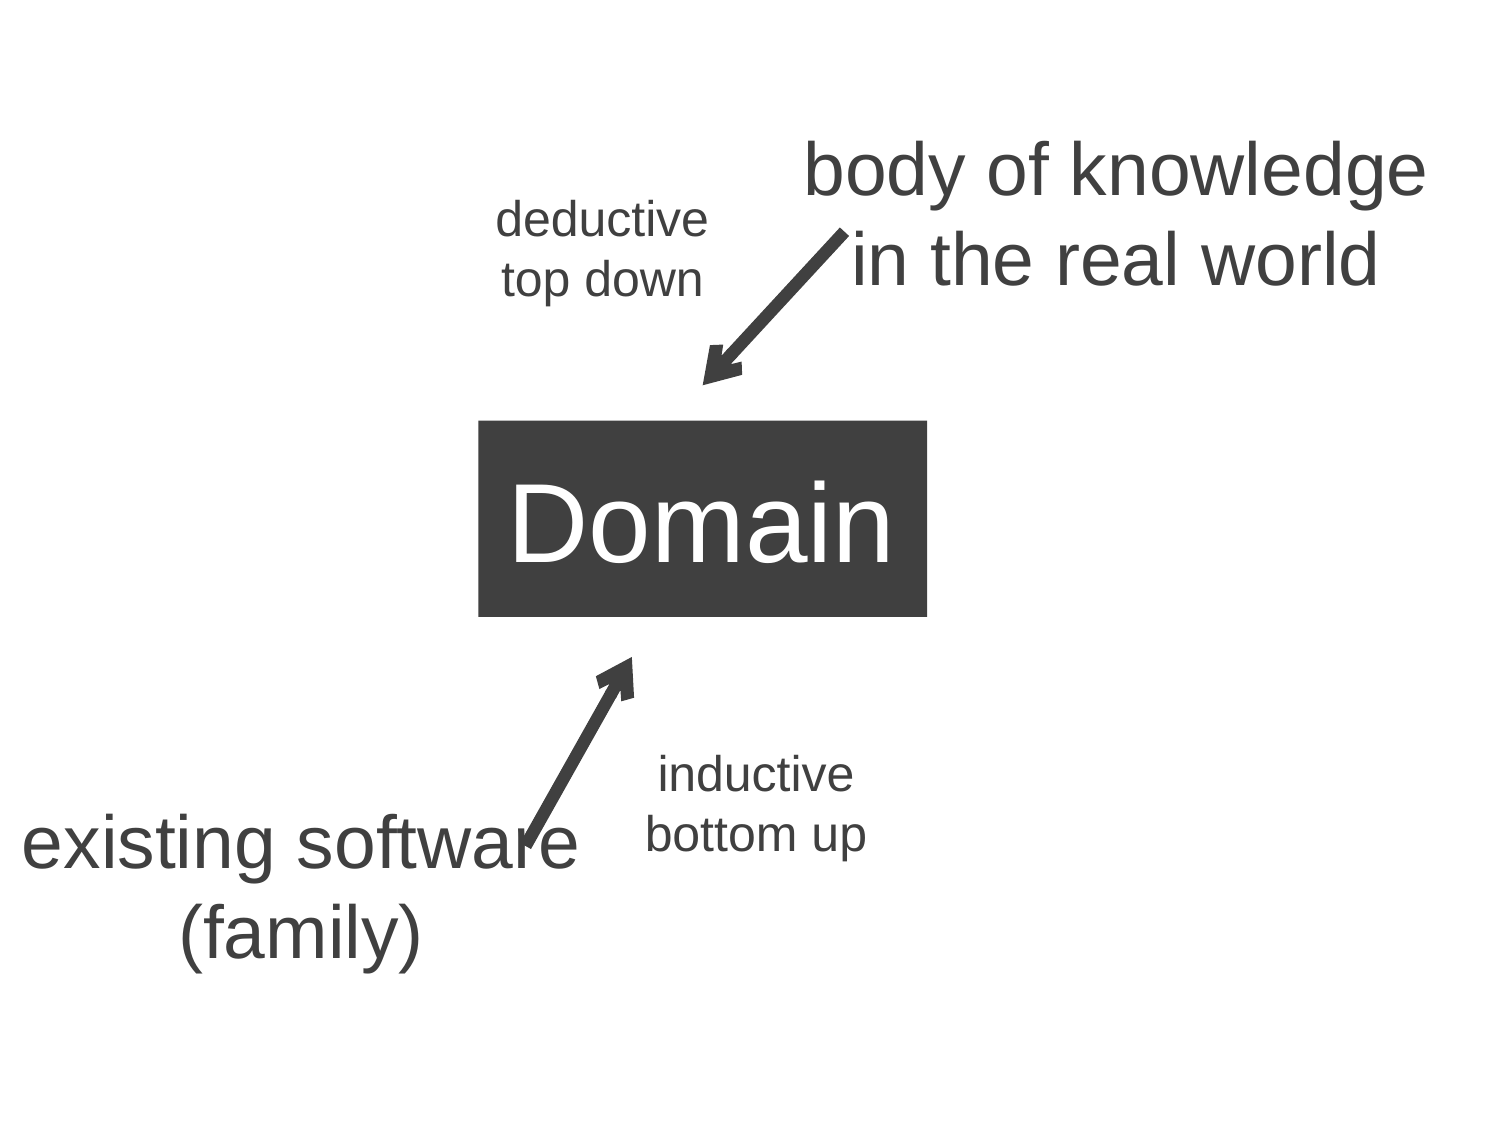

body of knowledge
in the real world
deductive
top down
# Domain

inductive
bottom up
existing software (family)